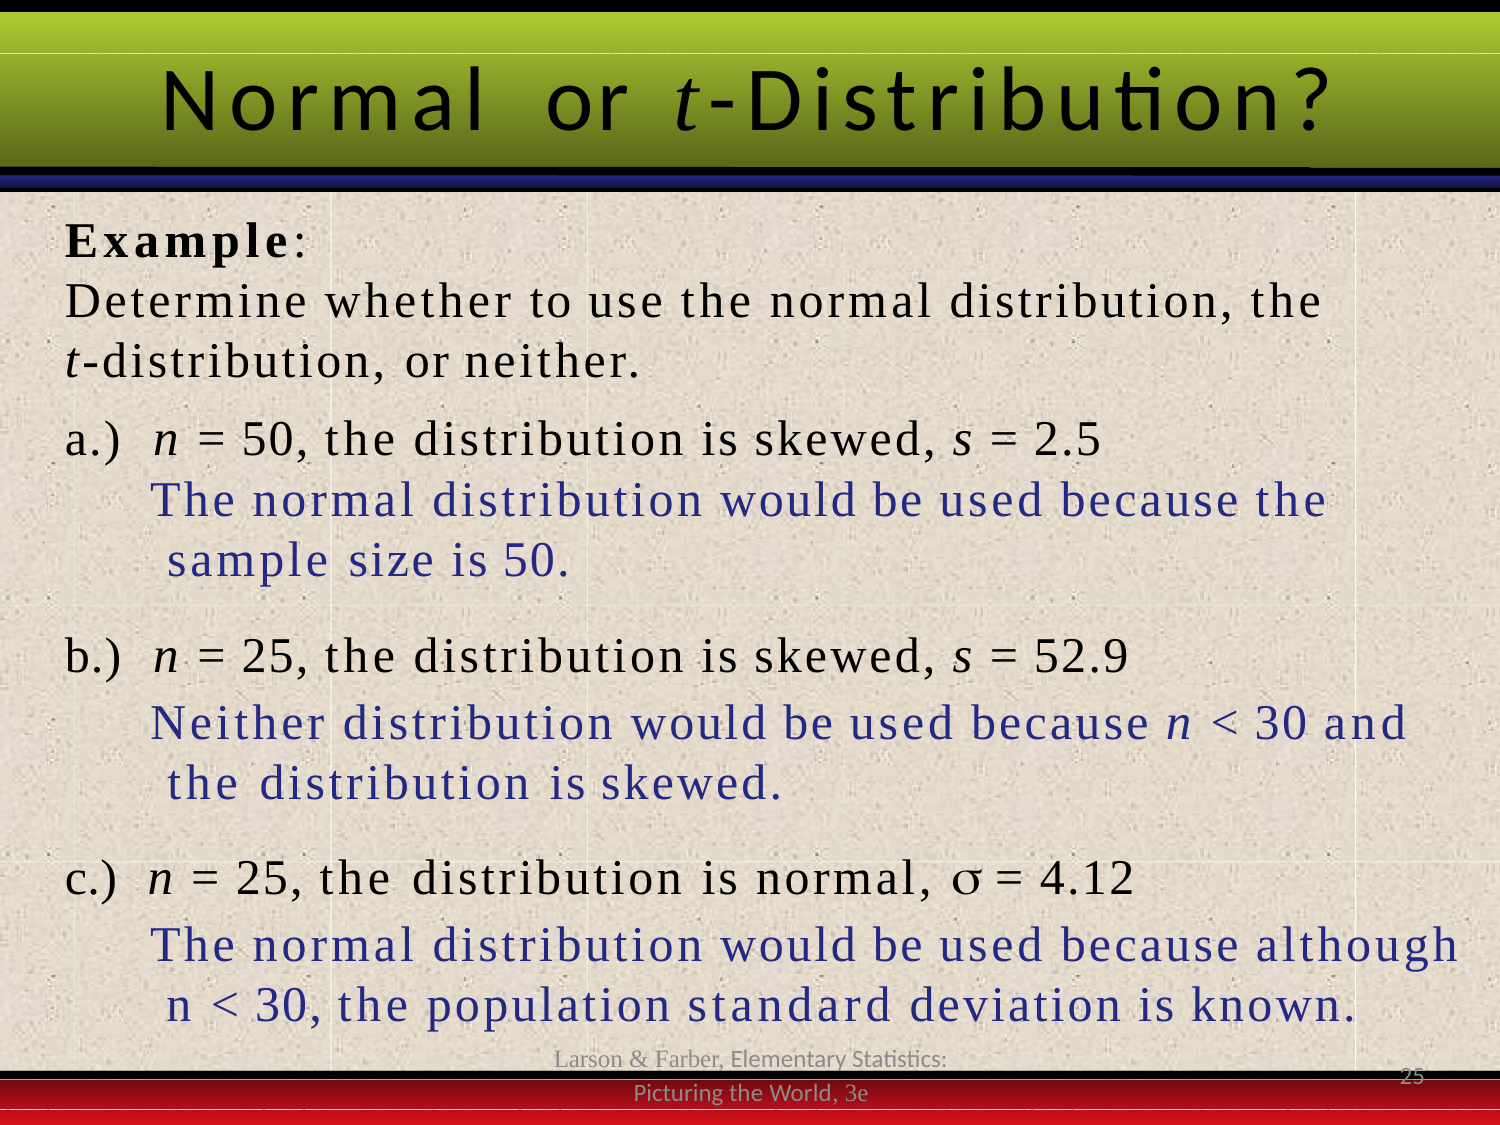

# Normal	or	t-Distribution?

Example:
Determine whether to use the normal distribution, the
t-distribution, or neither.
a.)	n = 50, the distribution is skewed, s = 2.5
The normal distribution would be used because the  sample size is 50.
b.)	n = 25, the distribution is skewed, s = 52.9
Neither distribution would be used because n < 30 and  the distribution is skewed.
c.)	n = 25, the distribution is normal, σ = 4.12
The normal distribution would be used because although  n < 30, the population standard deviation is known.
Larson & Farber, Elementary Statistics: Picturing the World, 3e
25